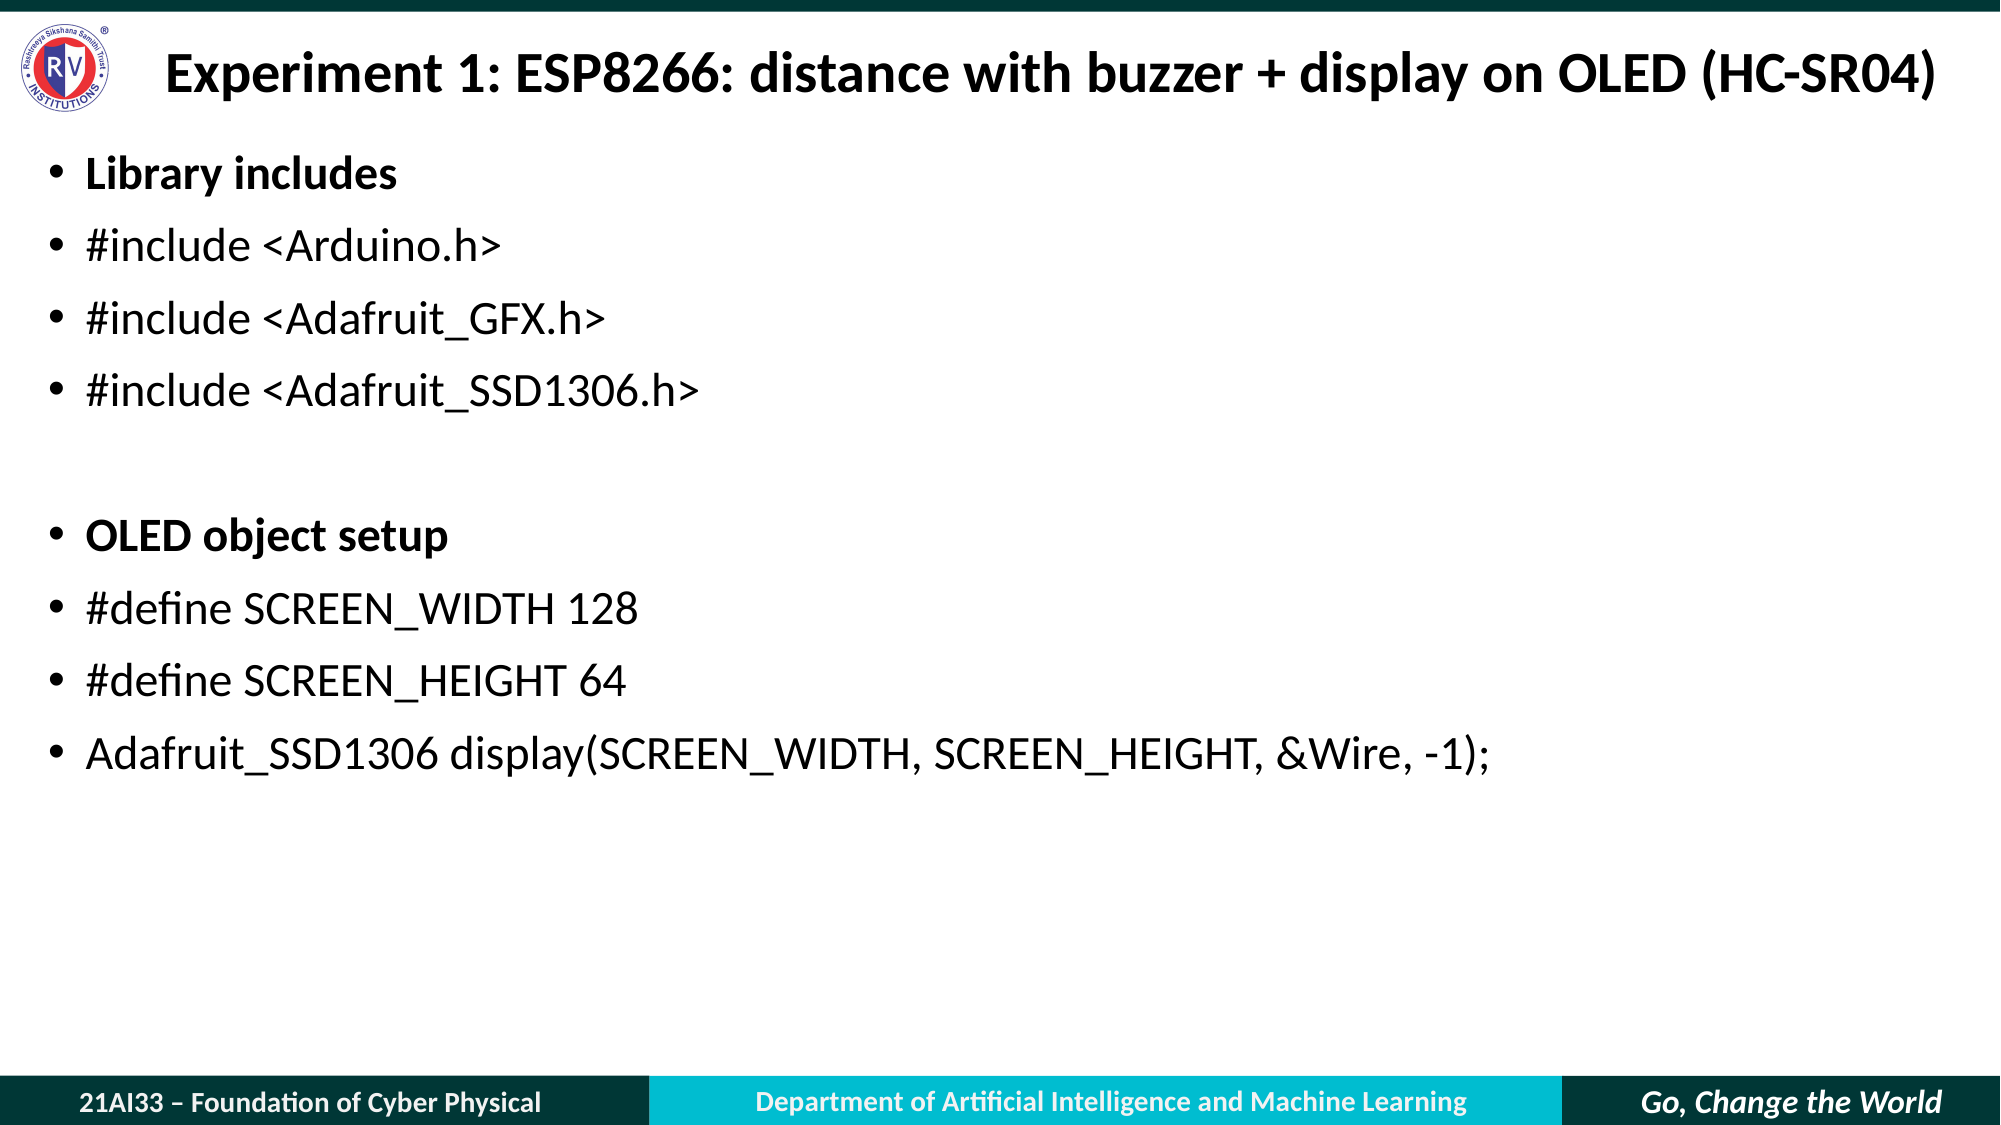

# Experiment 1: ESP8266: distance with buzzer + display on OLED (HC-SR04)
Library includes
#include <Arduino.h>
#include <Adafruit_GFX.h>
#include <Adafruit_SSD1306.h>

OLED object setup
#define SCREEN_WIDTH 128
#define SCREEN_HEIGHT 64
Adafruit_SSD1306 display(SCREEN_WIDTH, SCREEN_HEIGHT, &Wire, -1);